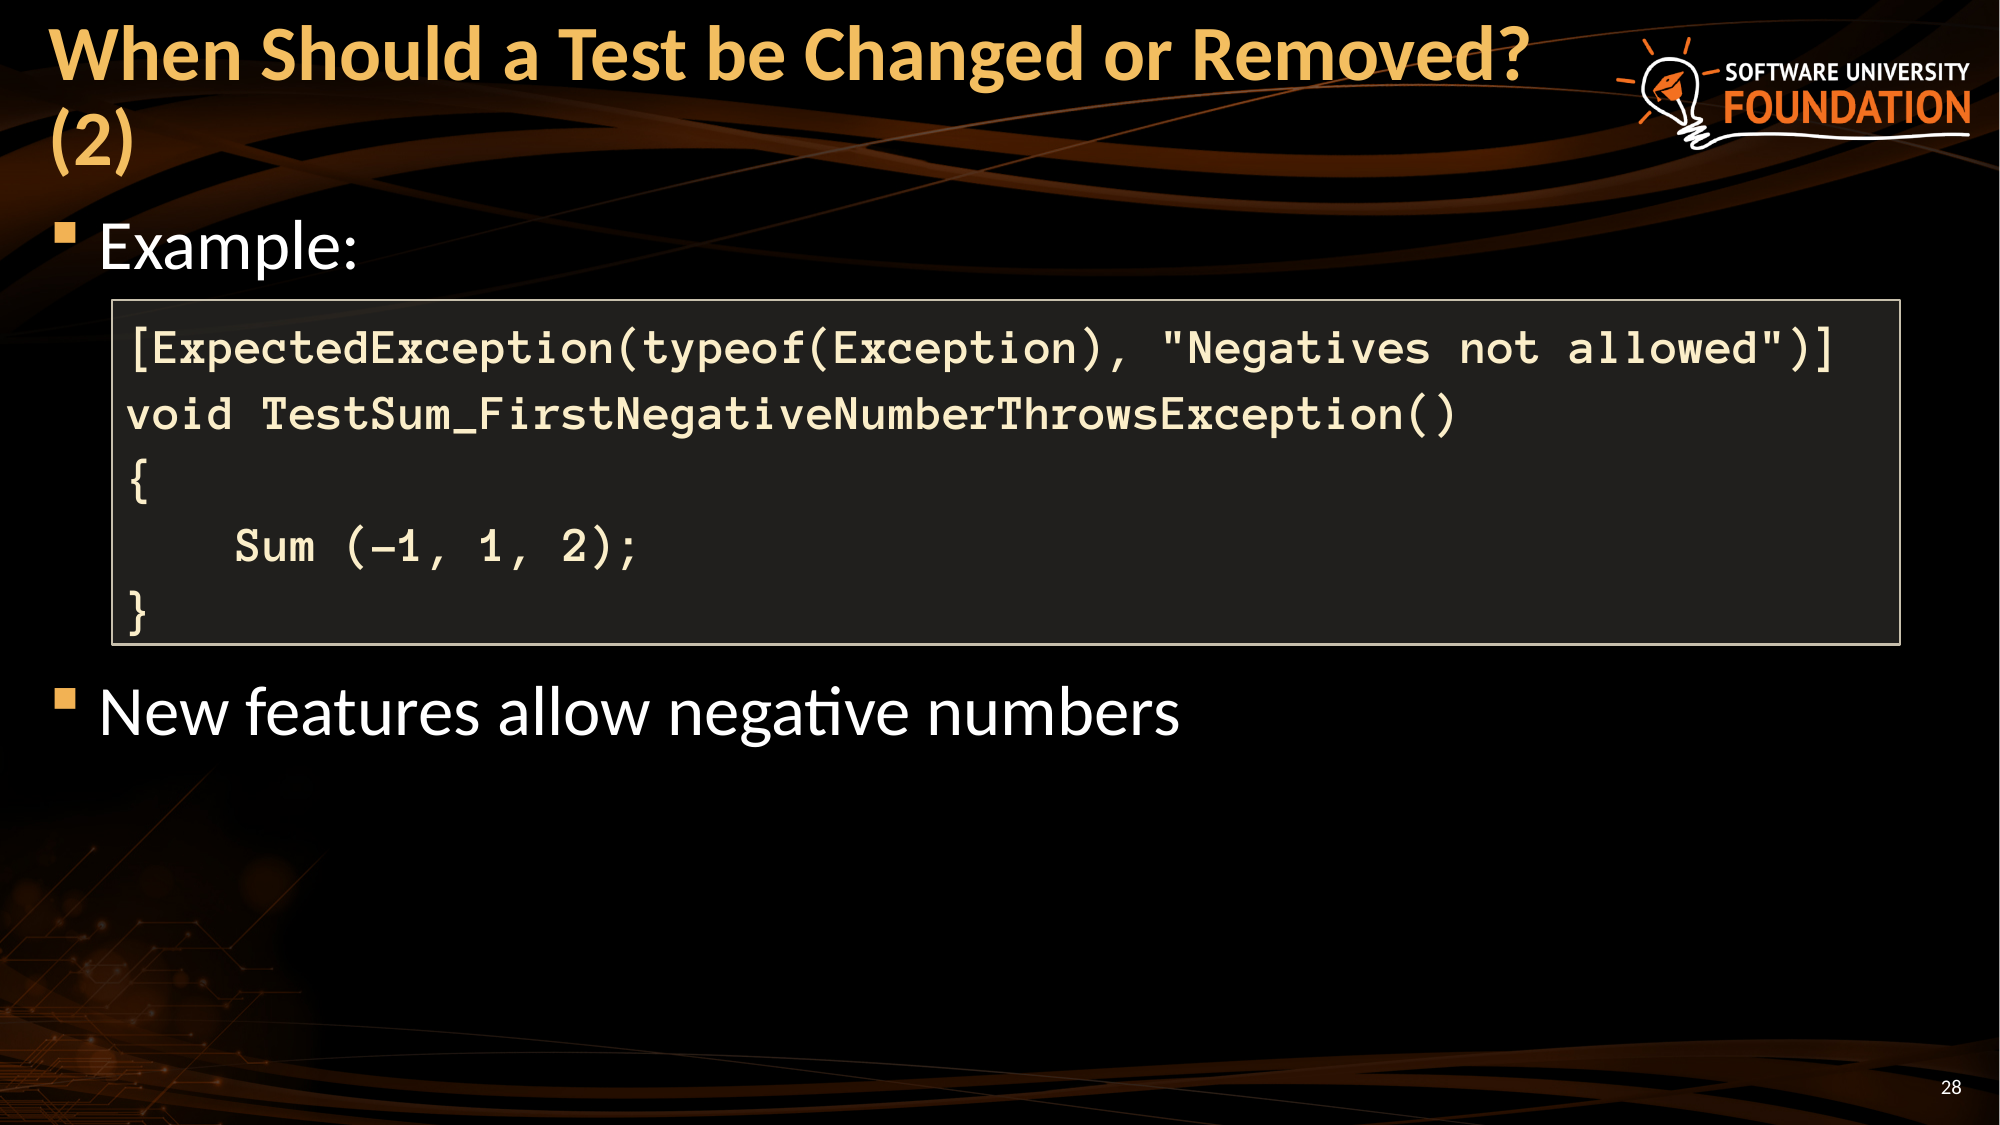

# When Should a Test be Changed or Removed? (2)
Example:

New features allow negative numbers
[ExpectedException(typeof(Exception), "Negatives not allowed")]
void TestSum_FirstNegativeNumberThrowsException()
{
    Sum (-1, 1, 2);
}
28